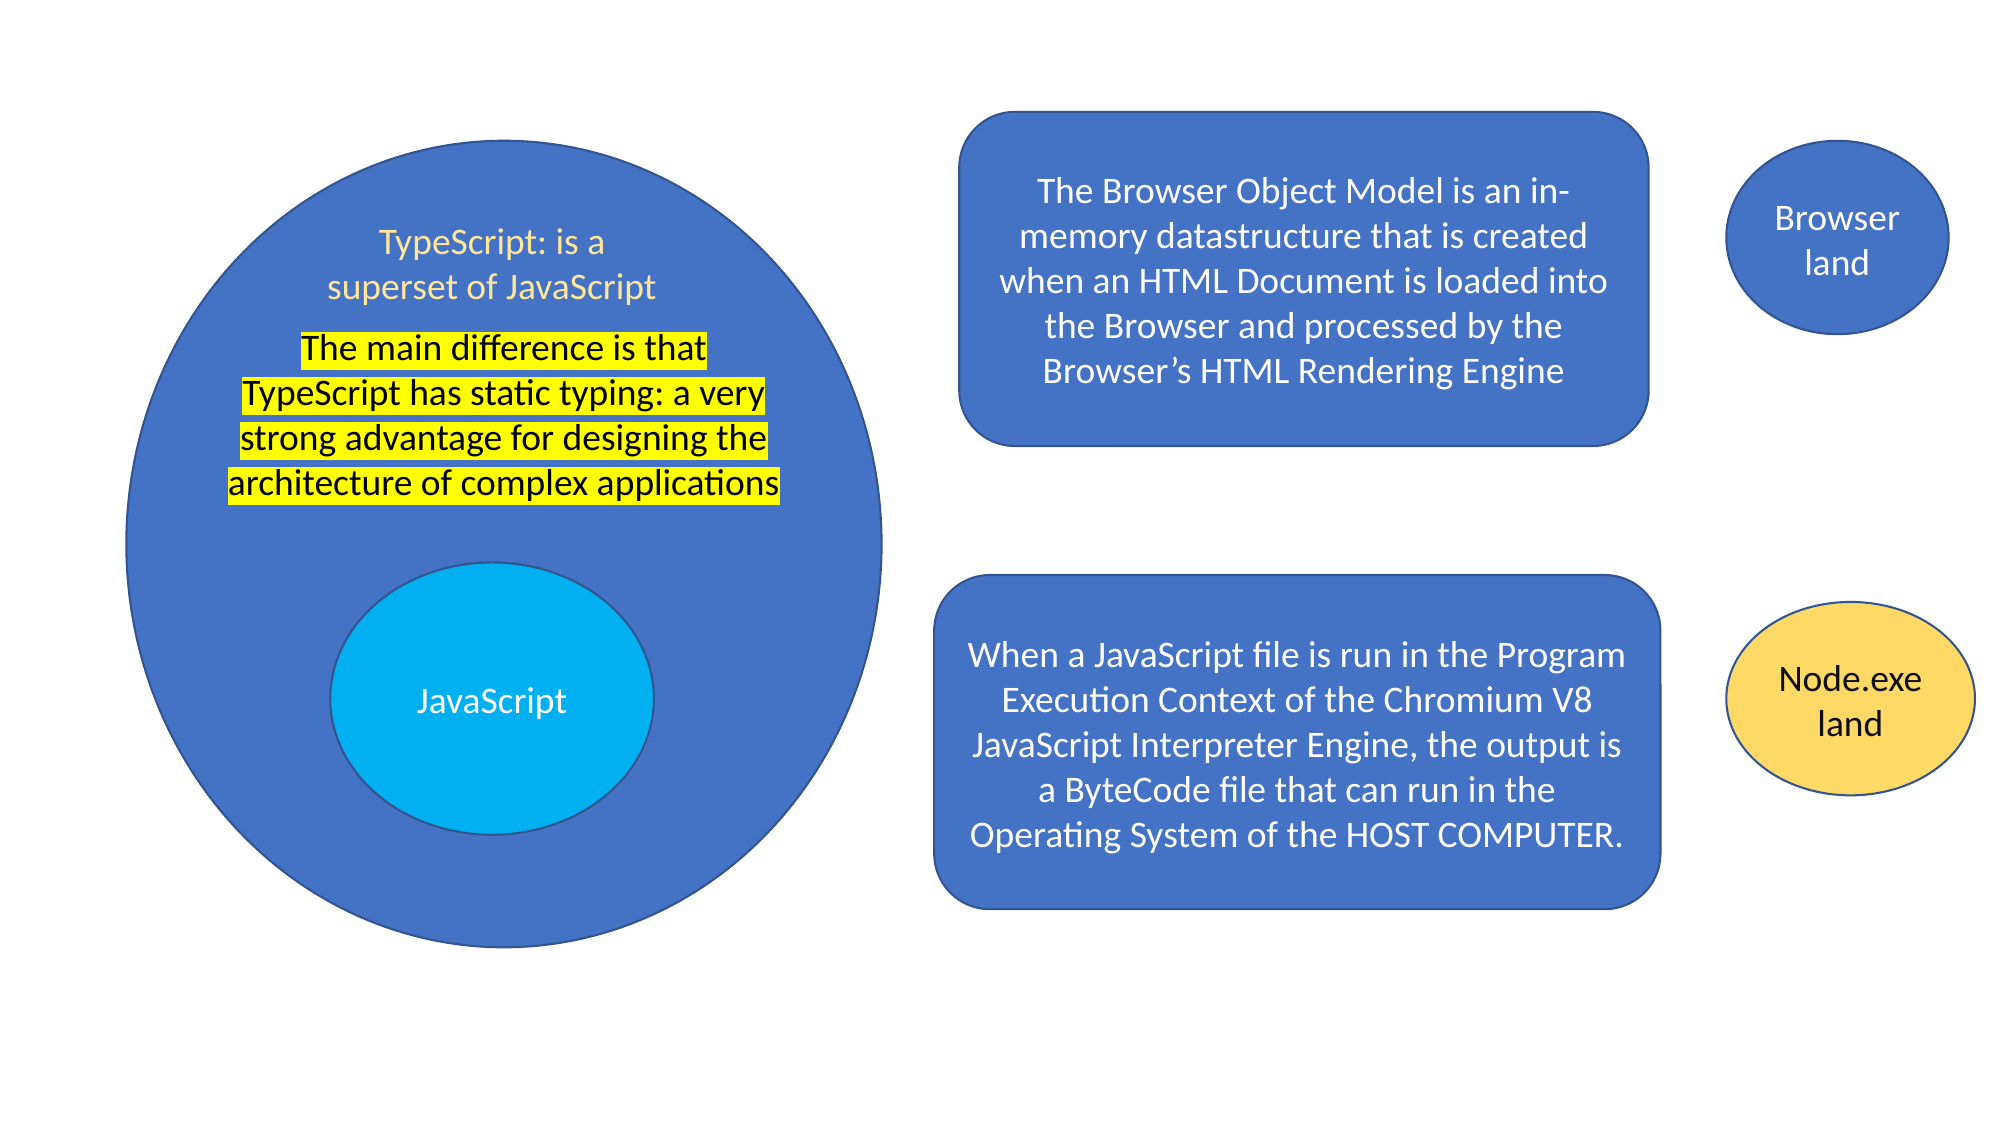

The Browser Object Model is an in-memory datastructure that is created when an HTML Document is loaded into the Browser and processed by the Browser’s HTML Rendering Engine

Browser land
TypeScript: is a superset of JavaScript
The main difference is that TypeScript has static typing: a very strong advantage for designing the architecture of complex applications
JavaScript
When a JavaScript file is run in the Program Execution Context of the Chromium V8 JavaScript Interpreter Engine, the output is a ByteCode file that can run in the Operating System of the HOST COMPUTER.
Node.exe land